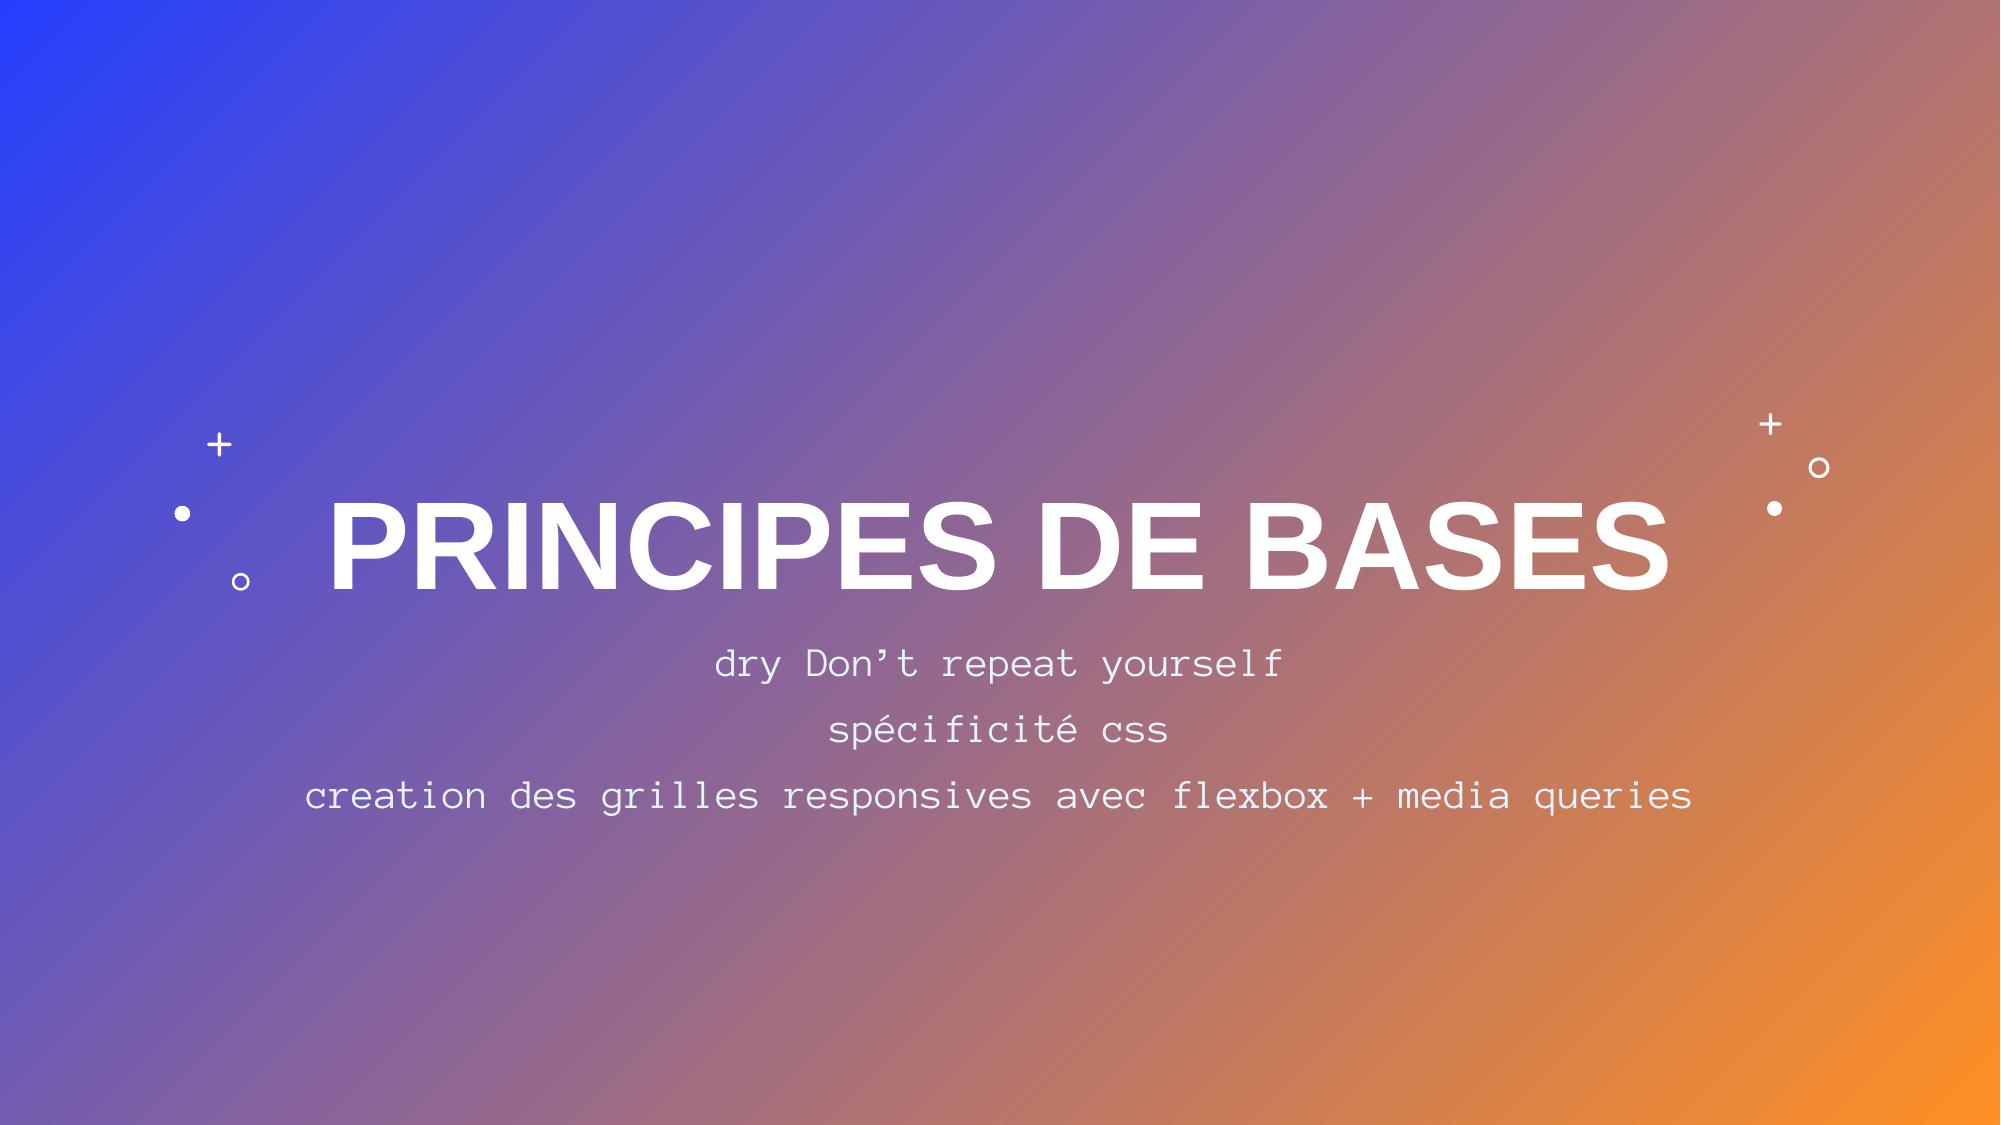

# Principes de bases
dry Don’t repeat yourself
spécificité css
creation des grilles responsives avec flexbox + media queries